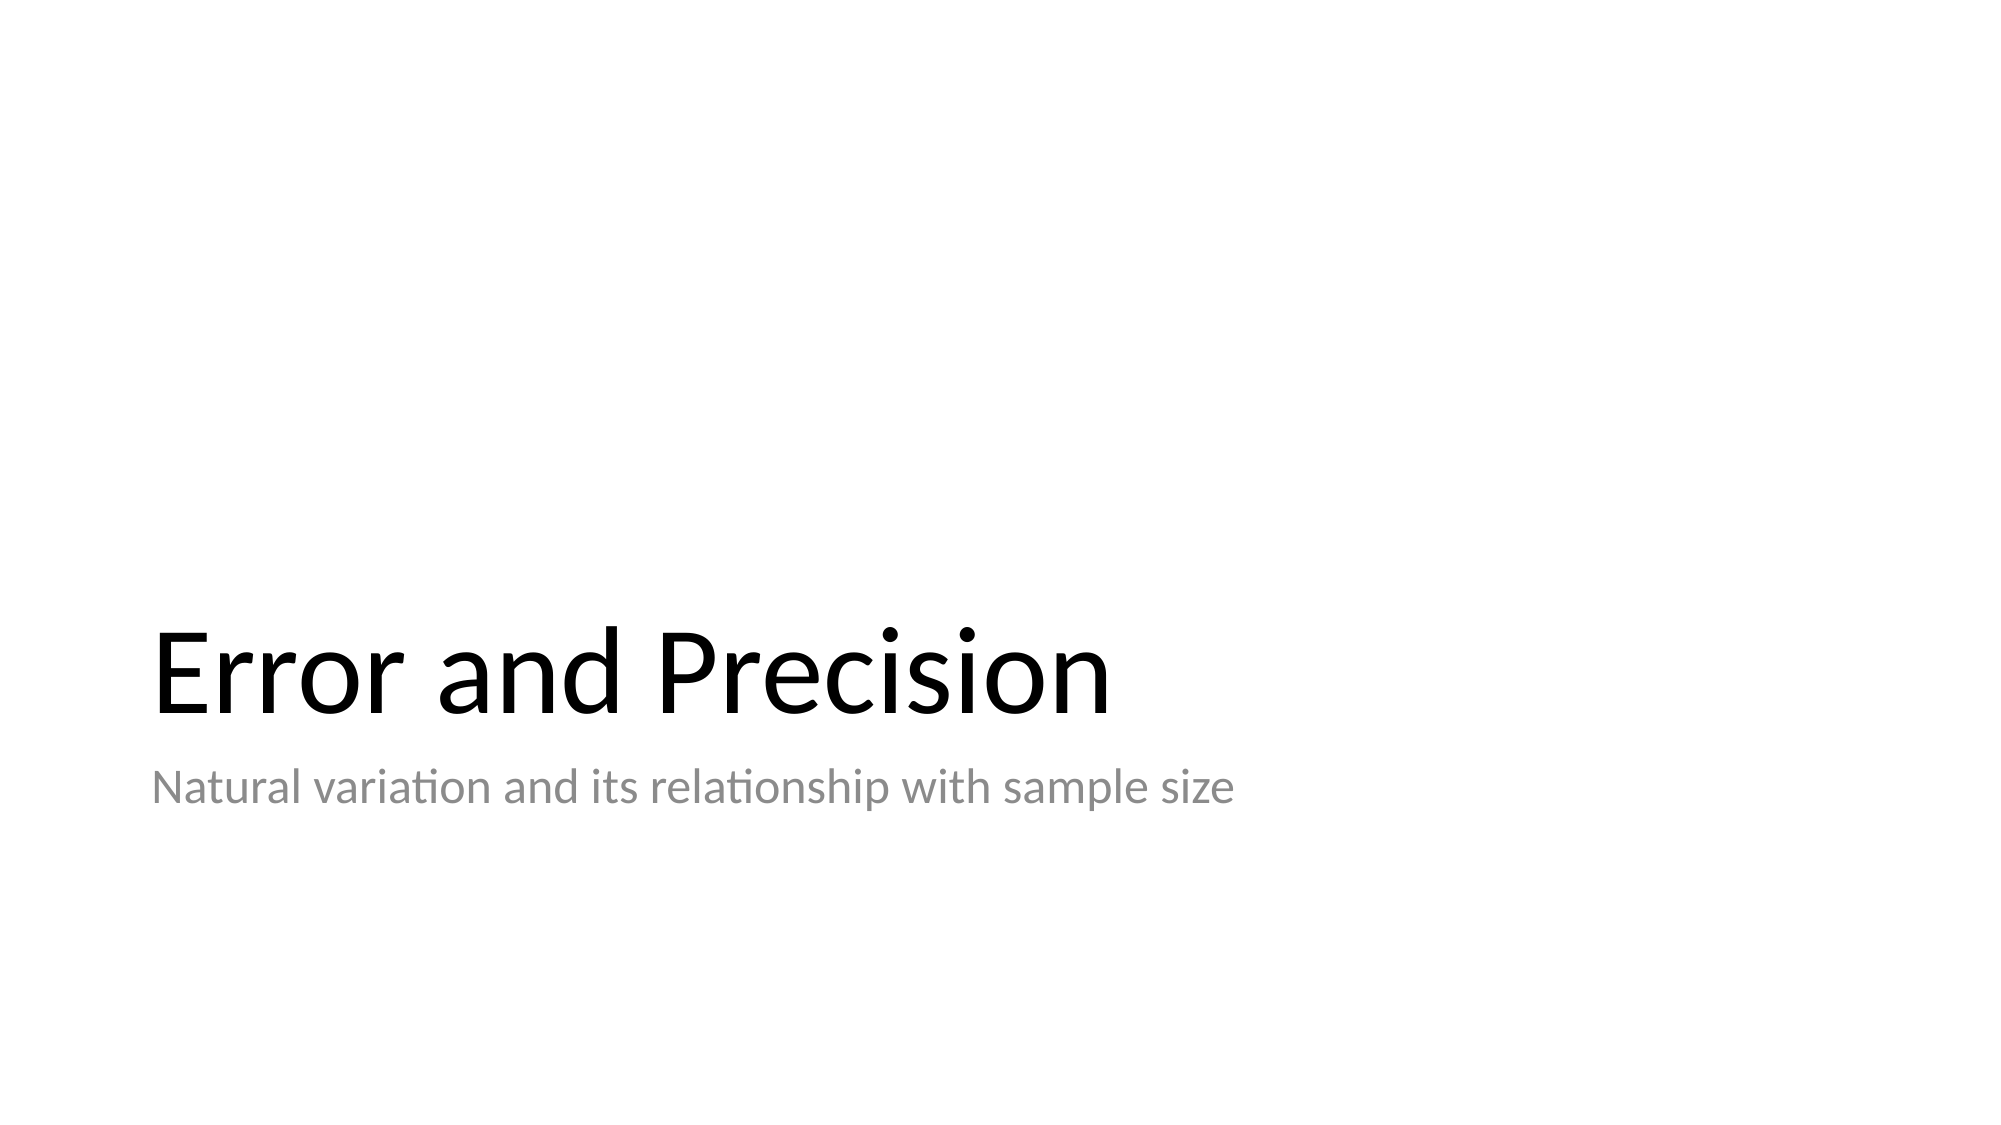

# Error and Precision
Natural variation and its relationship with sample size